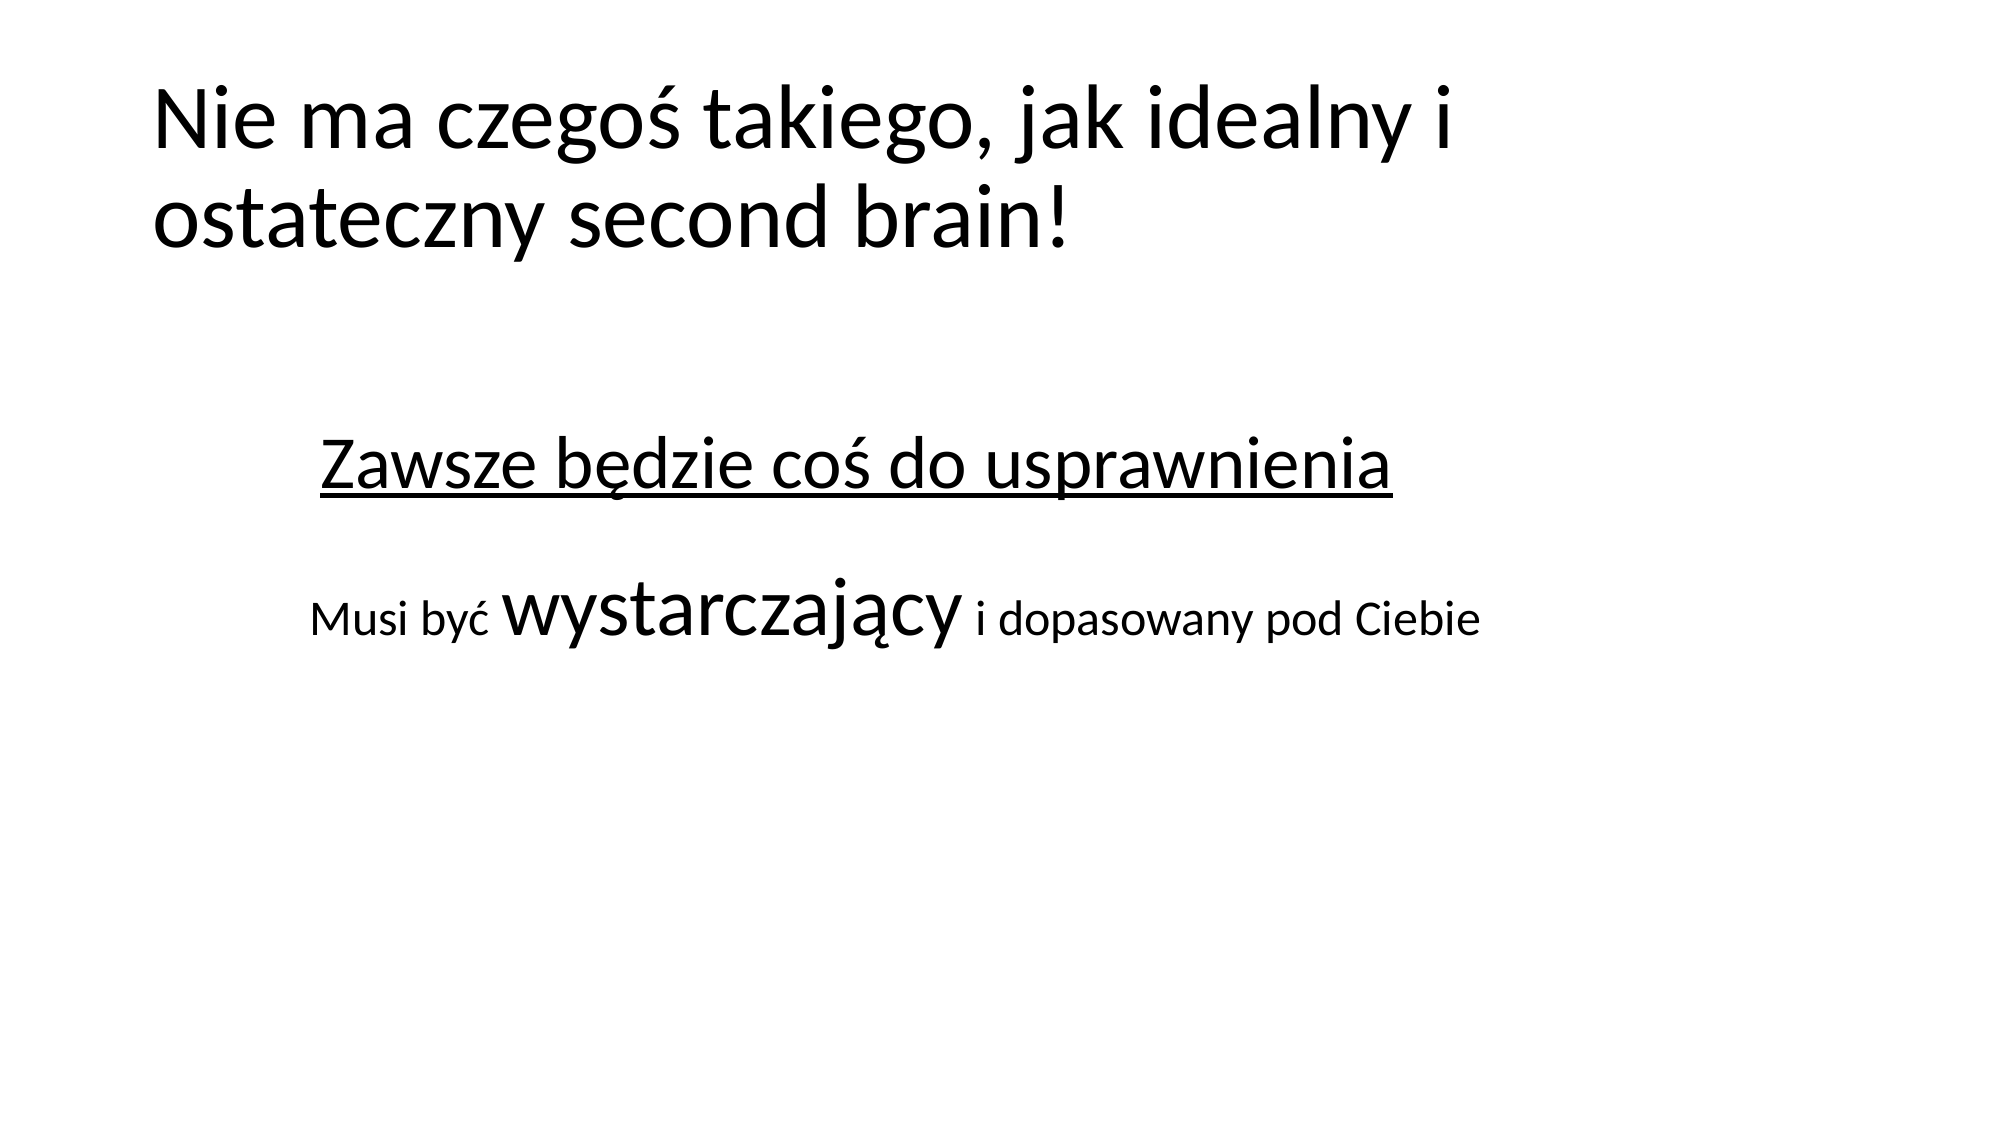

# Nie ma czegoś takiego, jak idealny i ostateczny second brain!
Zawsze będzie coś do usprawnienia
Musi być wystarczający i dopasowany pod Ciebie